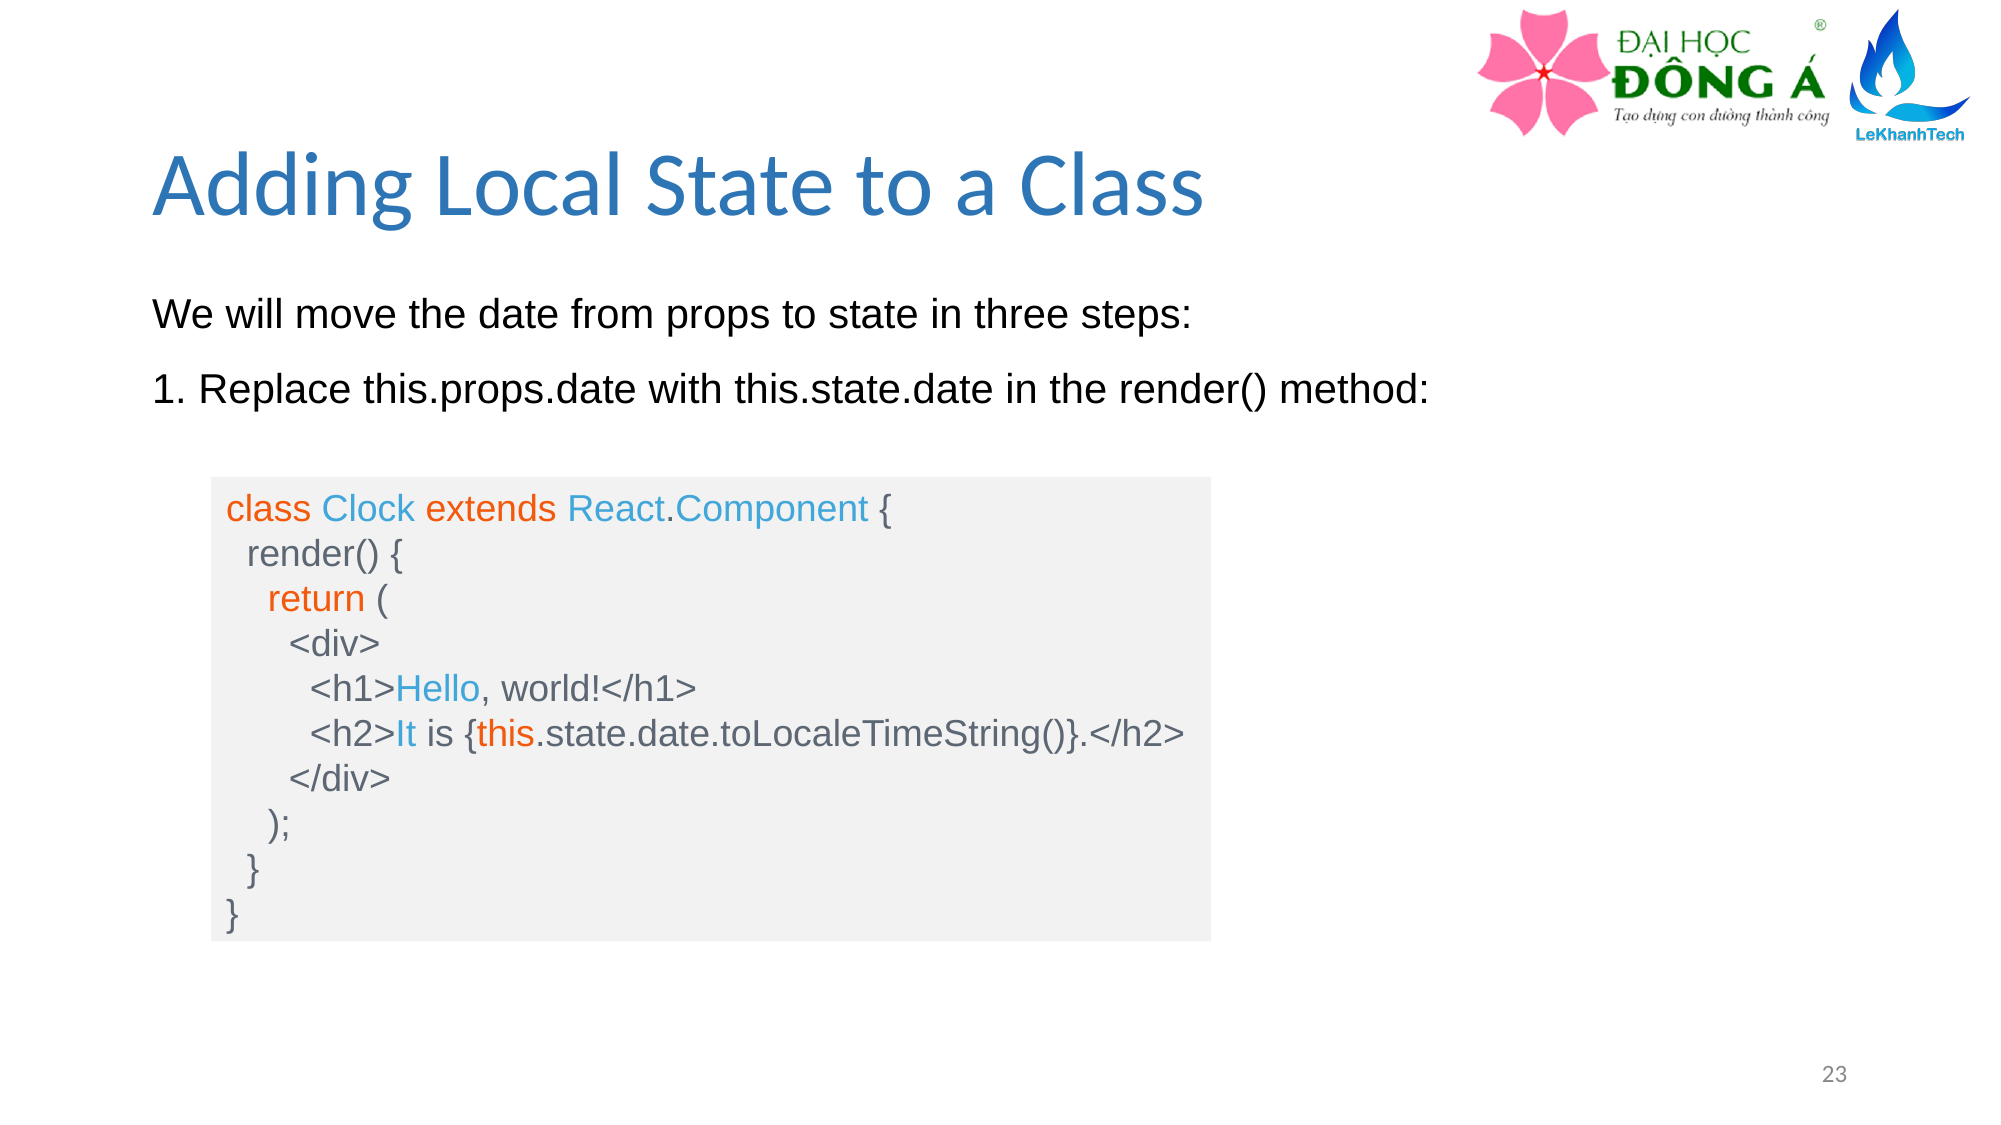

# Adding Local State to a Class
We will move the date from props to state in three steps:
1. Replace this.props.date with this.state.date in the render() method:
class Clock extends React.Component {
  render() {
    return (
      <div>
        <h1>Hello, world!</h1>
        <h2>It is {this.state.date.toLocaleTimeString()}.</h2>
      </div>
    );
  }
}
23